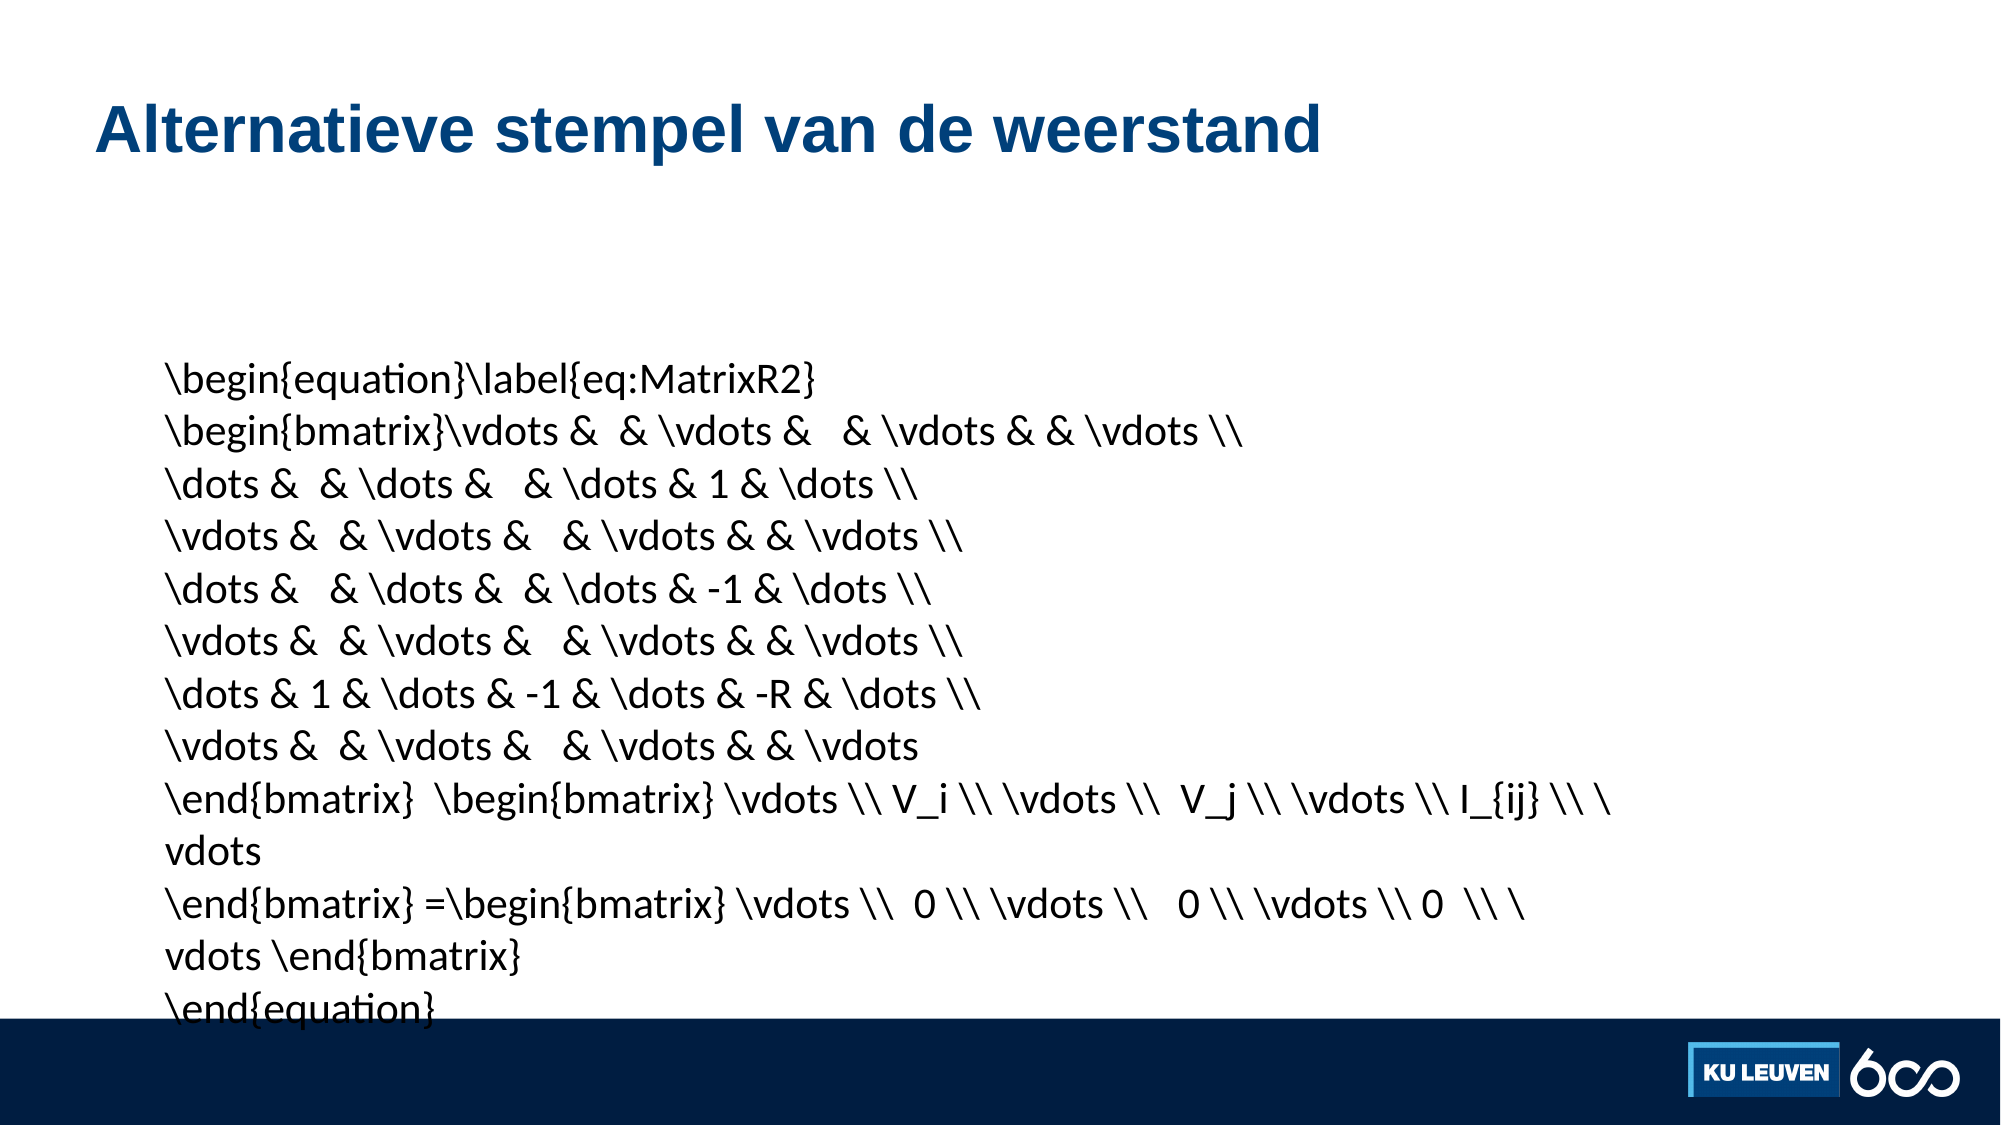

# Alternatieve stempel van de weerstand
\begin{equation}\label{eq:MatrixR2}
\begin{bmatrix}\vdots &  & \vdots &   & \vdots & & \vdots \\
\dots &  & \dots &   & \dots & 1 & \dots \\
\vdots &  & \vdots &   & \vdots & & \vdots \\
\dots &   & \dots &  & \dots & -1 & \dots \\
\vdots &  & \vdots &   & \vdots & & \vdots \\
\dots & 1 & \dots & -1 & \dots & -R & \dots \\
\vdots &  & \vdots &   & \vdots & & \vdots
\end{bmatrix}  \begin{bmatrix} \vdots \\ V_i \\ \vdots \\  V_j \\ \vdots \\ I_{ij} \\ \vdots
\end{bmatrix} =\begin{bmatrix} \vdots \\  0 \\ \vdots \\   0 \\ \vdots \\ 0  \\ \vdots \end{bmatrix}
\end{equation}